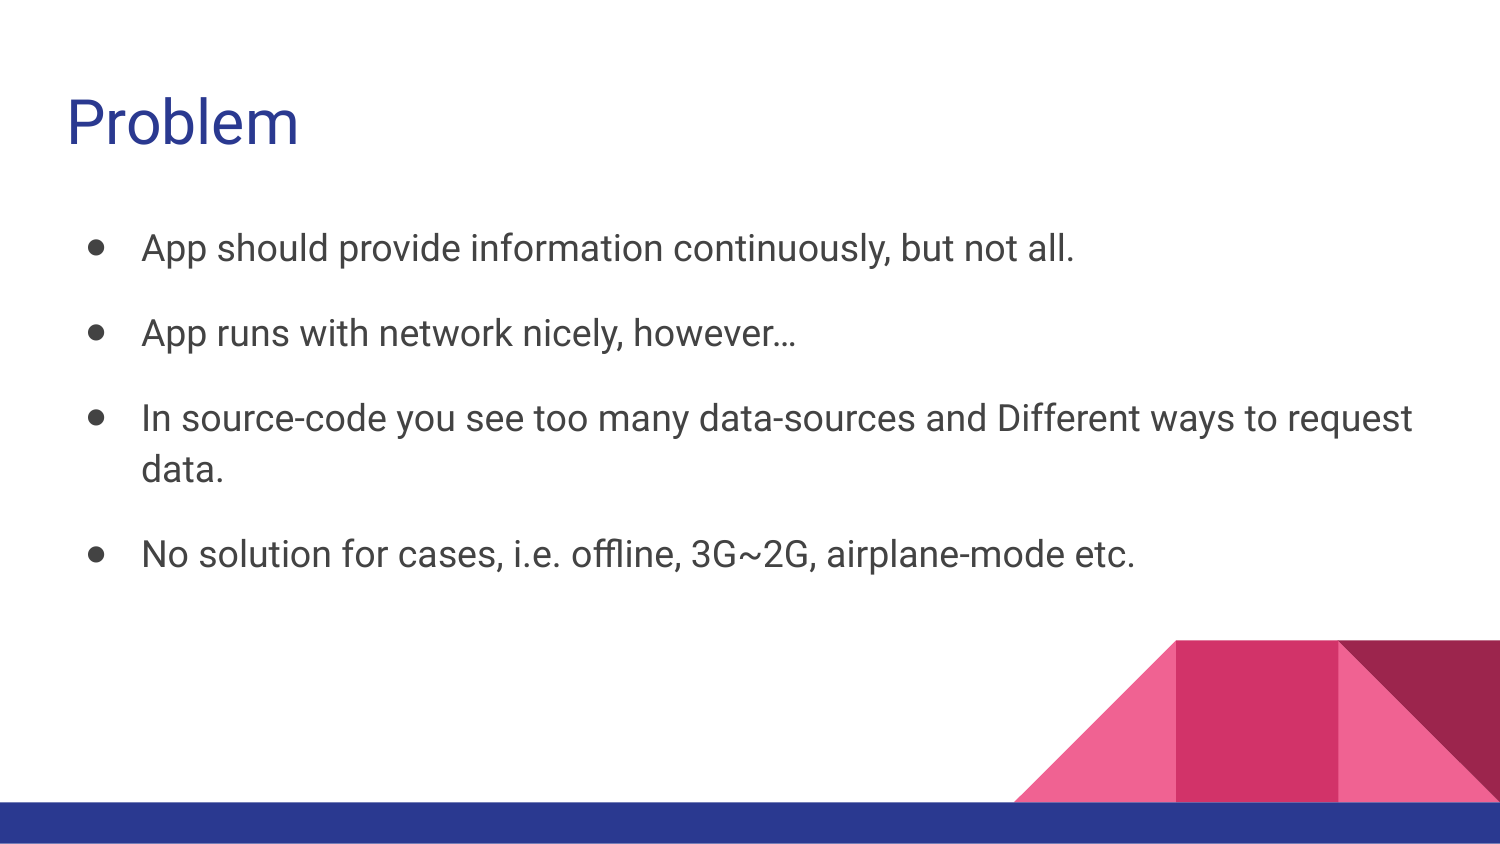

# Problem
App should provide information continuously, but not all.
App runs with network nicely, however…
In source-code you see too many data-sources and Different ways to request data.
No solution for cases, i.e. offline, 3G~2G, airplane-mode etc.